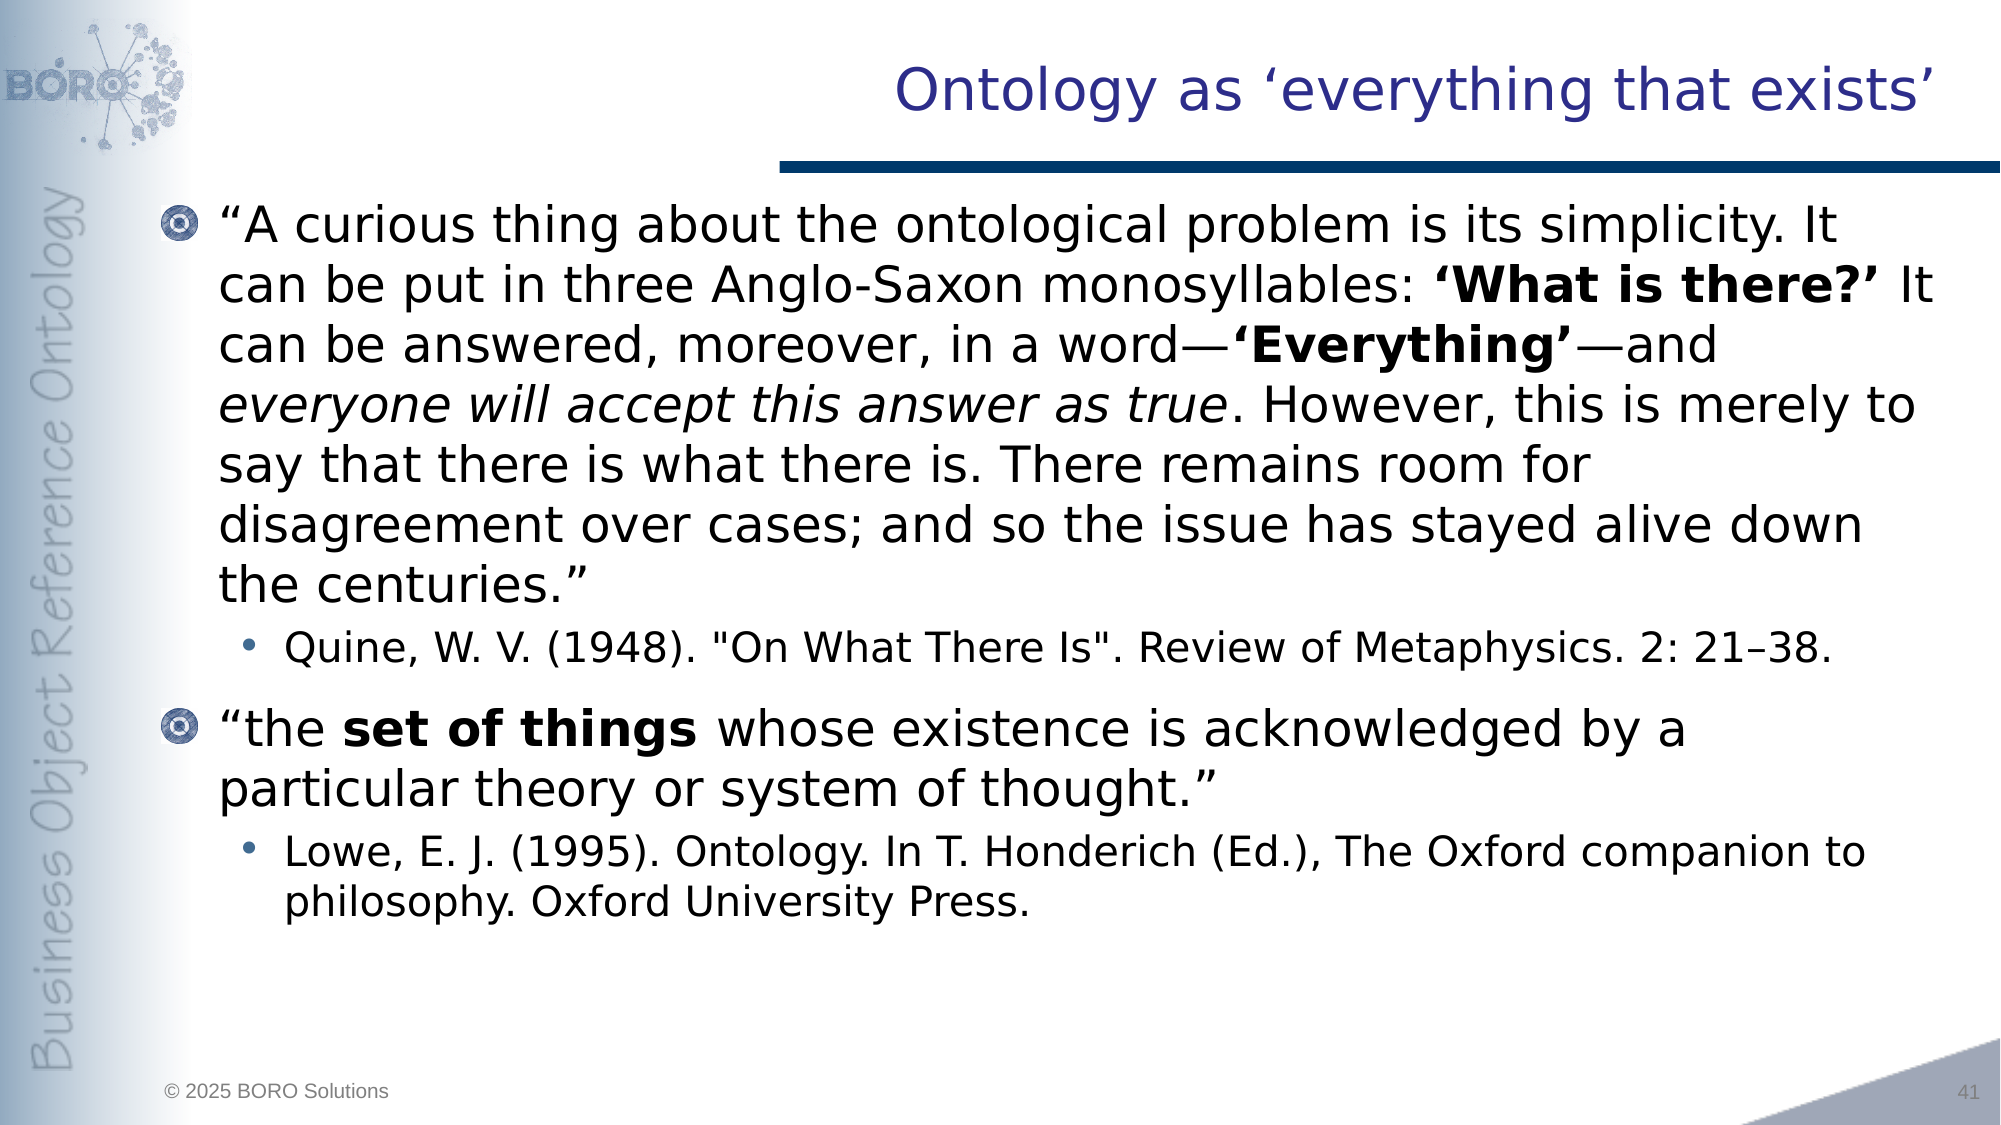

# Ontology as ‘everything that exists’
“A curious thing about the ontological problem is its simplicity. It can be put in three Anglo-Saxon monosyllables: ‘What is there?’ It can be answered, moreover, in a word—‘Everything’—and everyone will accept this answer as true. However, this is merely to say that there is what there is. There remains room for disagreement over cases; and so the issue has stayed alive down the centuries.”
Quine, W. V. (1948). "On What There Is". Review of Metaphysics. 2: 21–38.
“the set of things whose existence is acknowledged by a particular theory or system of thought.”
Lowe, E. J. (1995). Ontology. In T. Honderich (Ed.), The Oxford companion to philosophy. Oxford University Press.

41